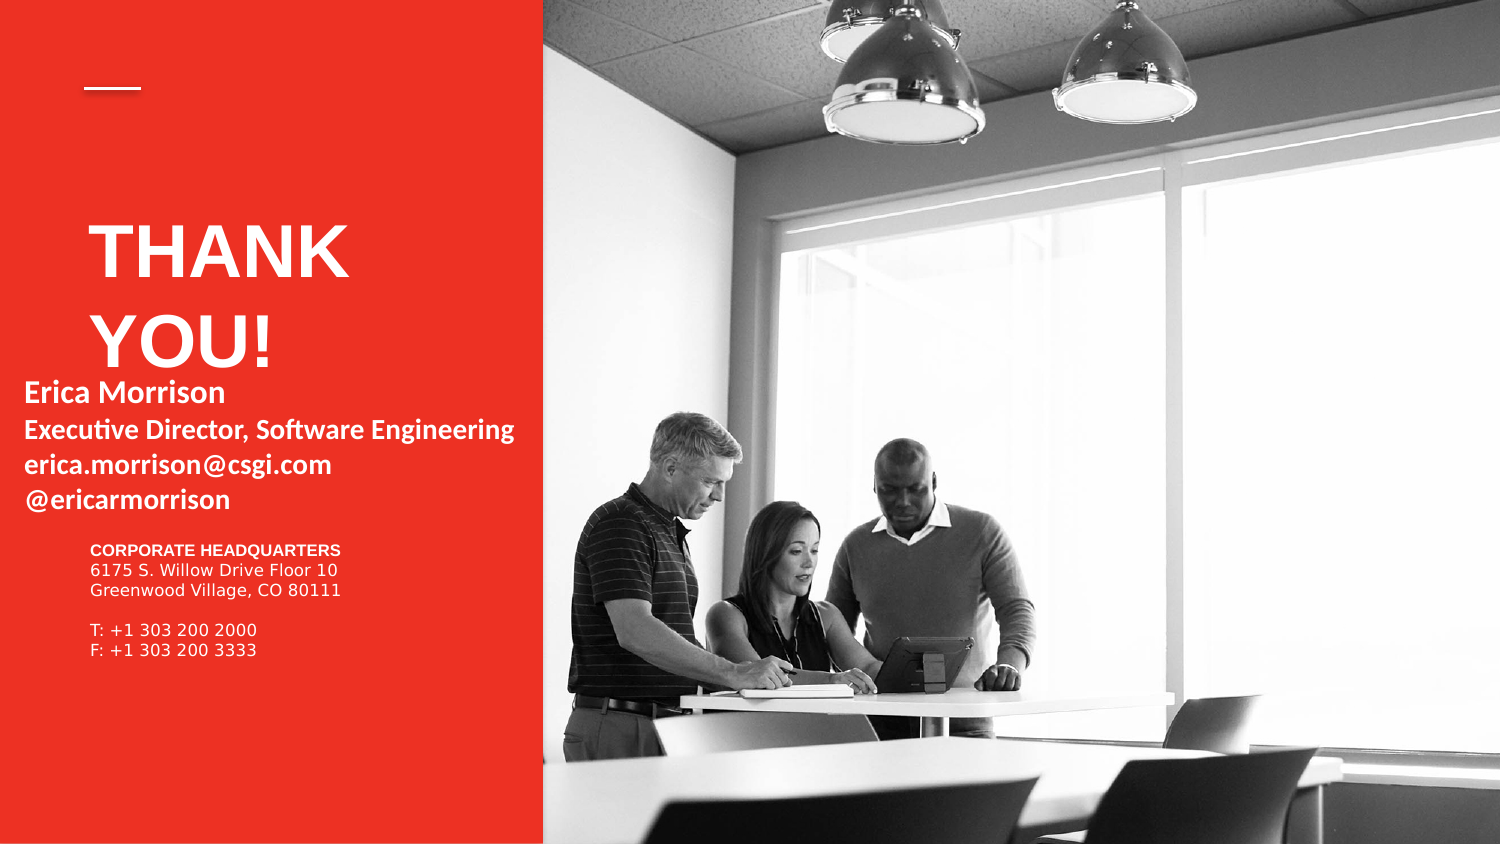

Thank You!
Erica Morrison
Executive Director, Software Engineering
erica.morrison@csgi.com
@ericarmorrison